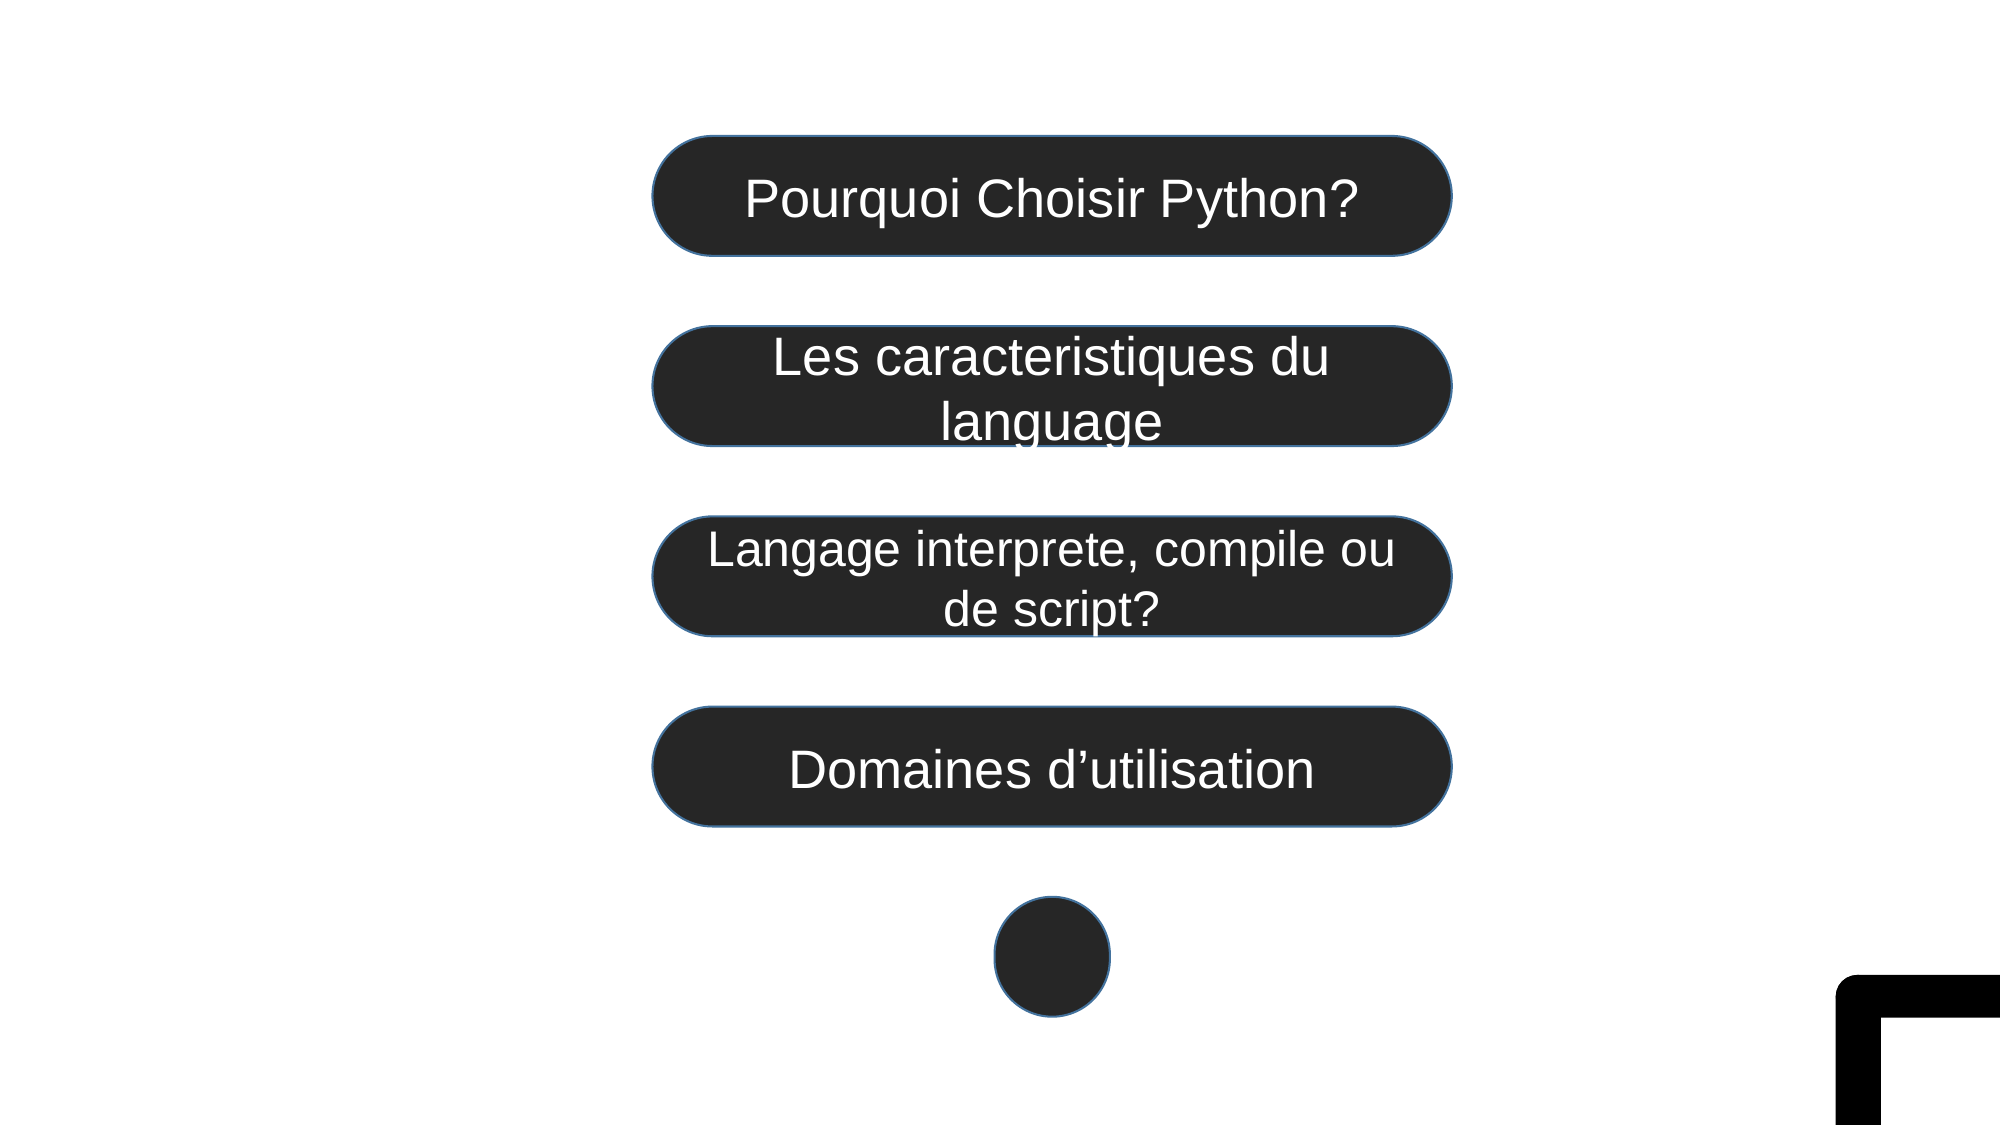

Python - Simple. Puissant. Incontournable
De sa philosophie a ses usages dans le monde reel
Pourquoi Choisir Python?
Les caracteristiques du language
Langage interprete, compile ou de script?

Domaines d’utilisation